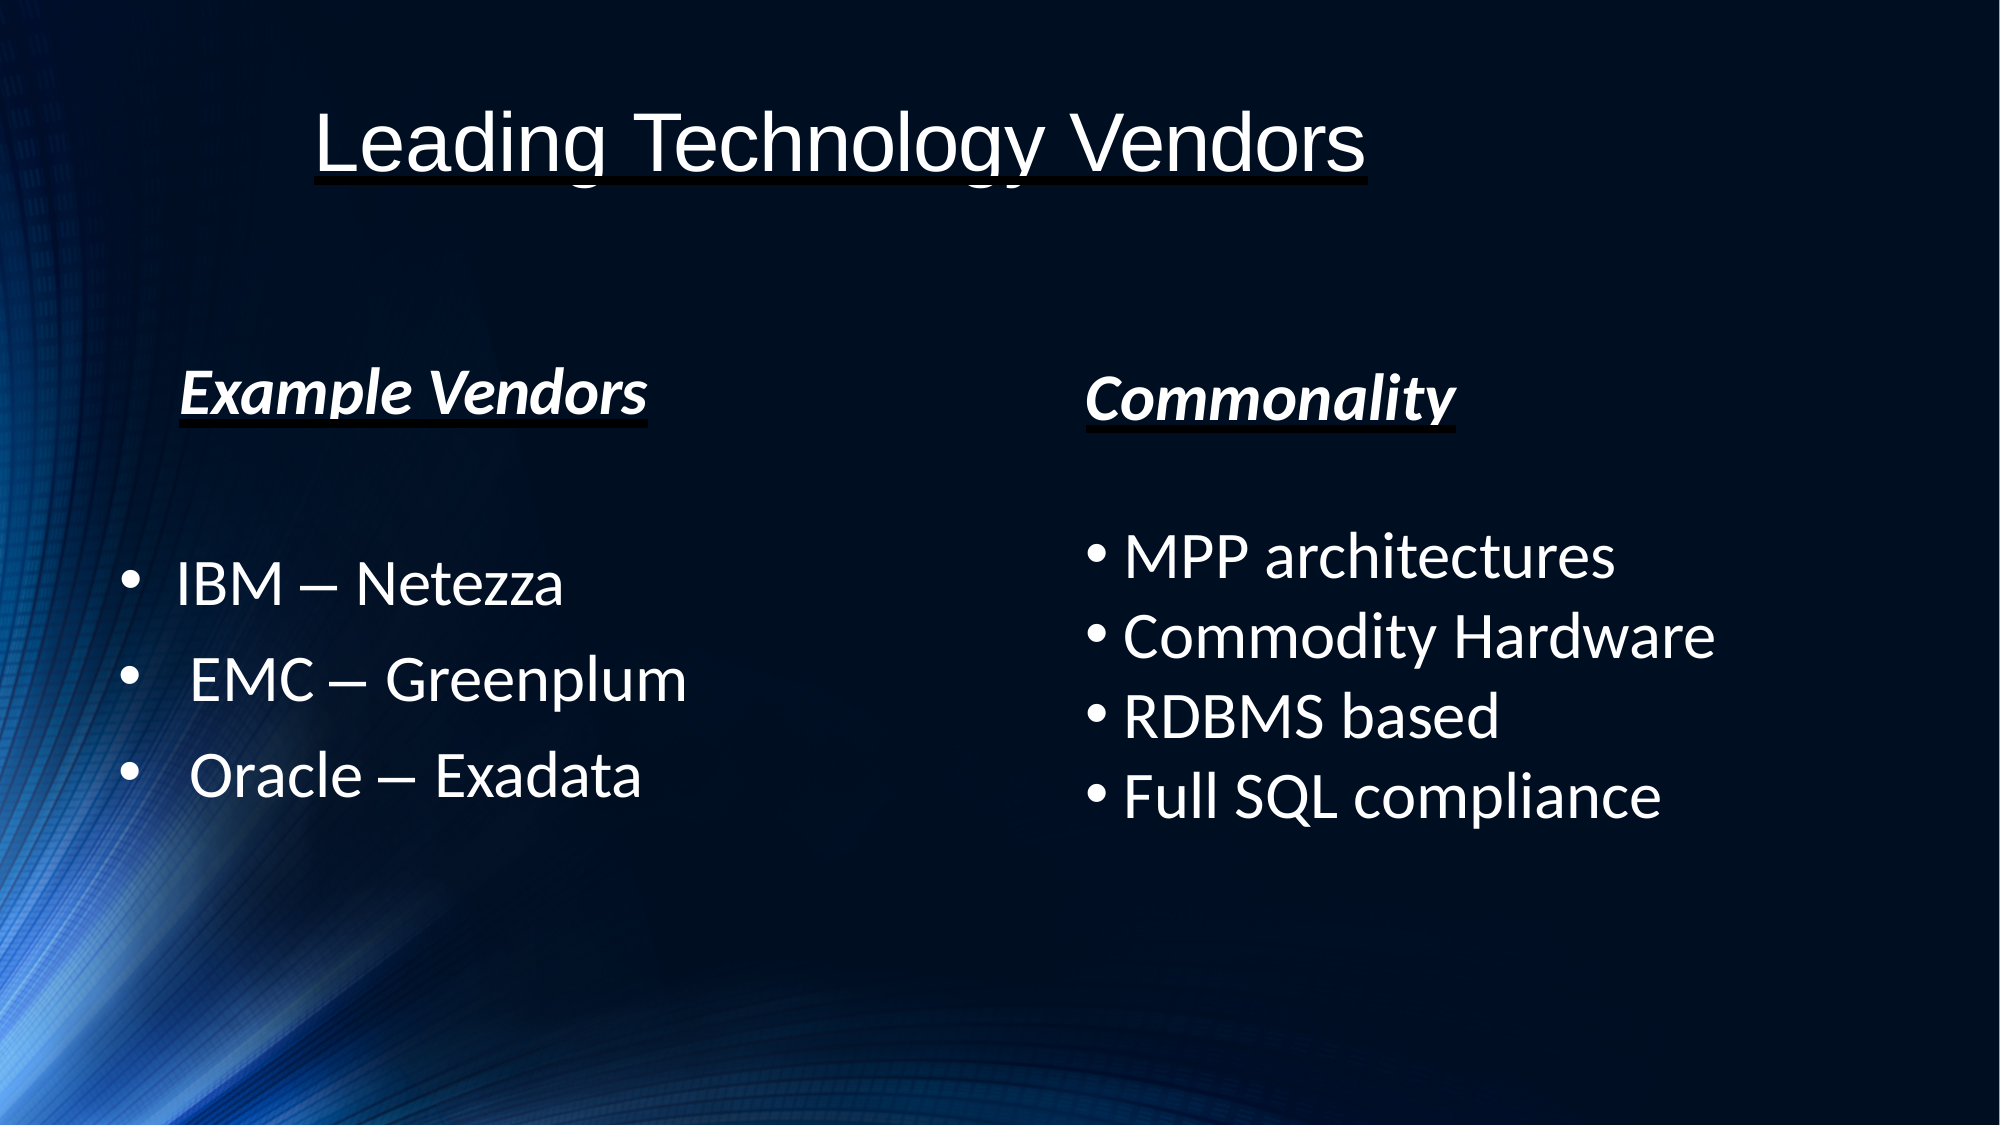

# Leading Technology Vendors
Example Vendors

IBM – Netezza
EMC – Greenplum
Oracle – Exadata
Commonality

MPP architectures
Commodity Hardware
RDBMS based
Full SQL compliance